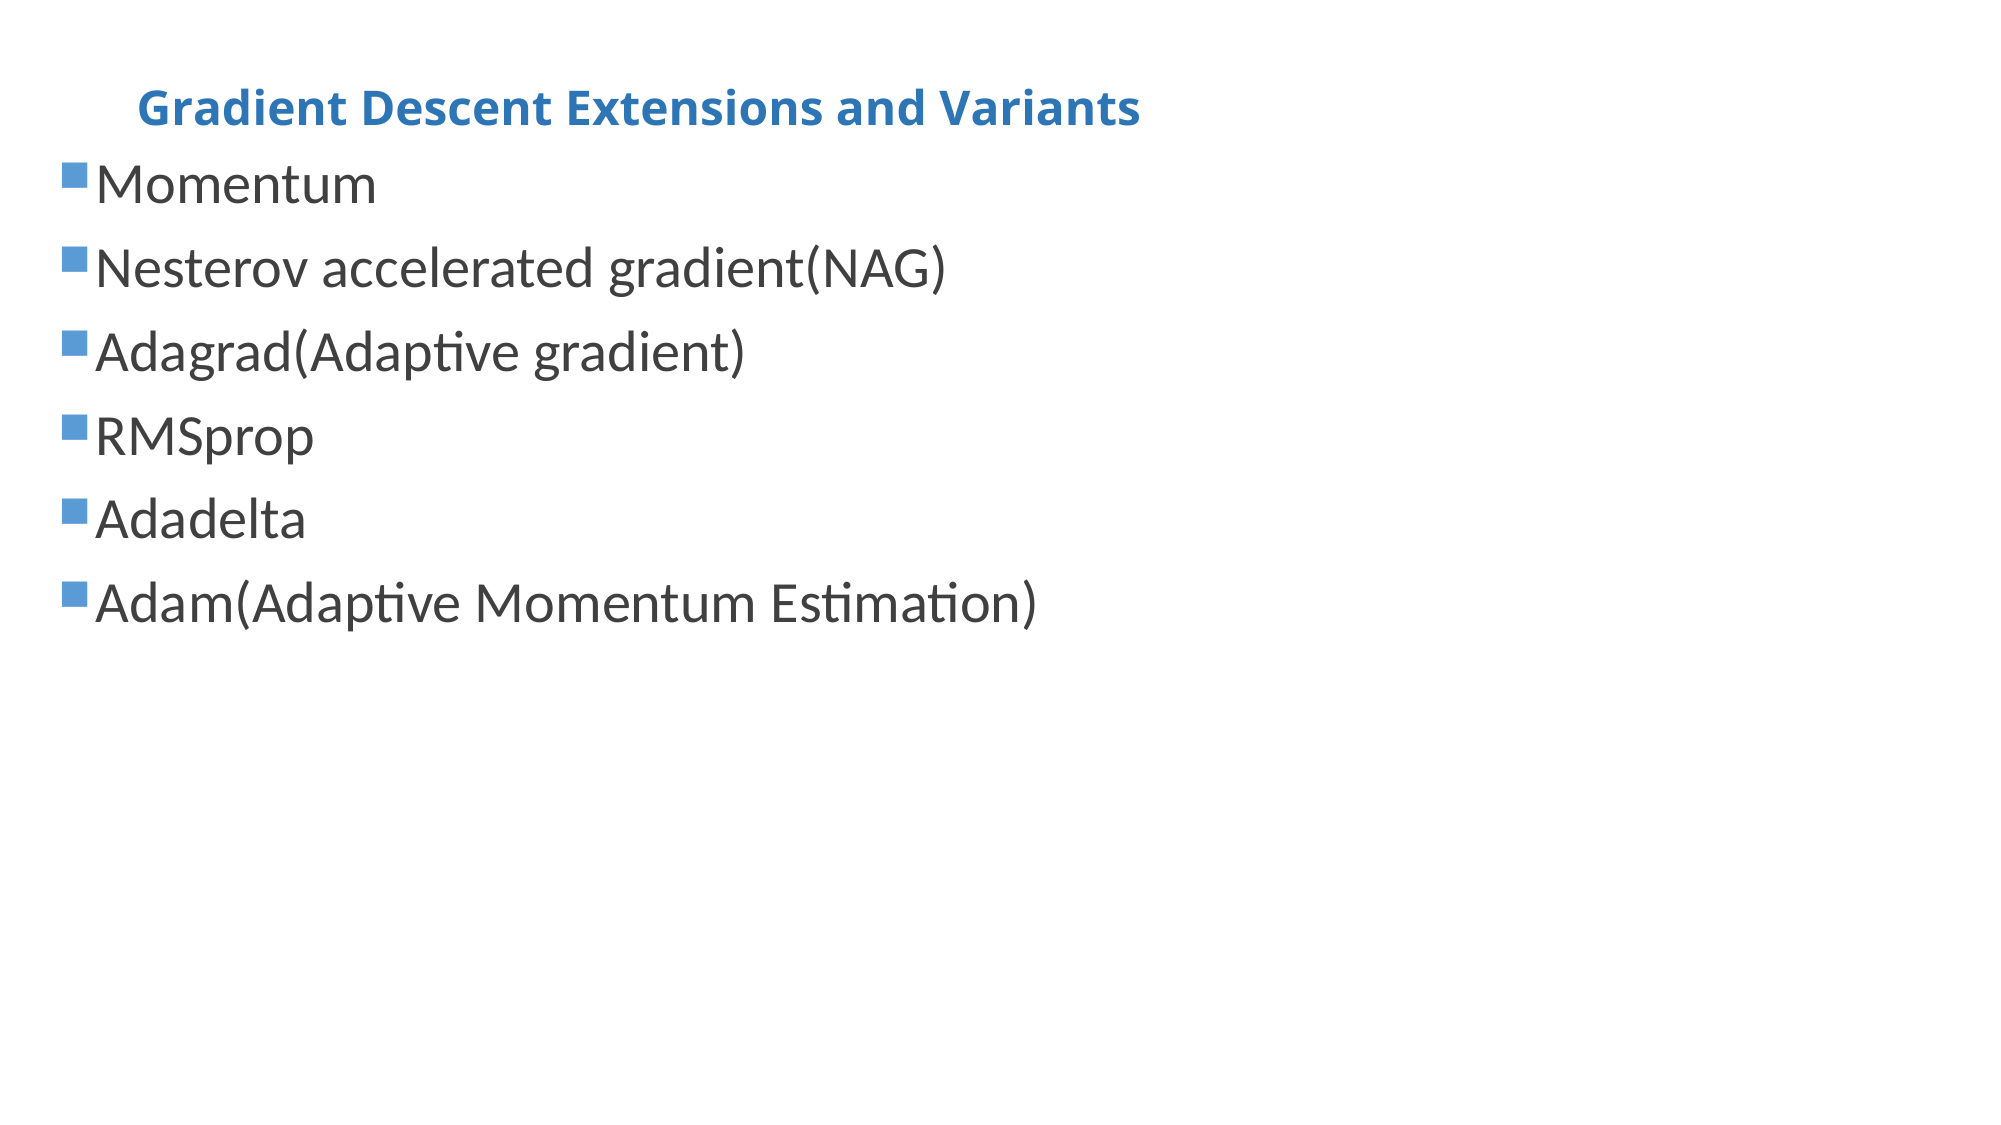

# Gradient Descent Extensions and Variants
Momentum
Nesterov accelerated gradient(NAG)
Adagrad(Adaptive gradient)
RMSprop
Adadelta
Adam(Adaptive Momentum Estimation)